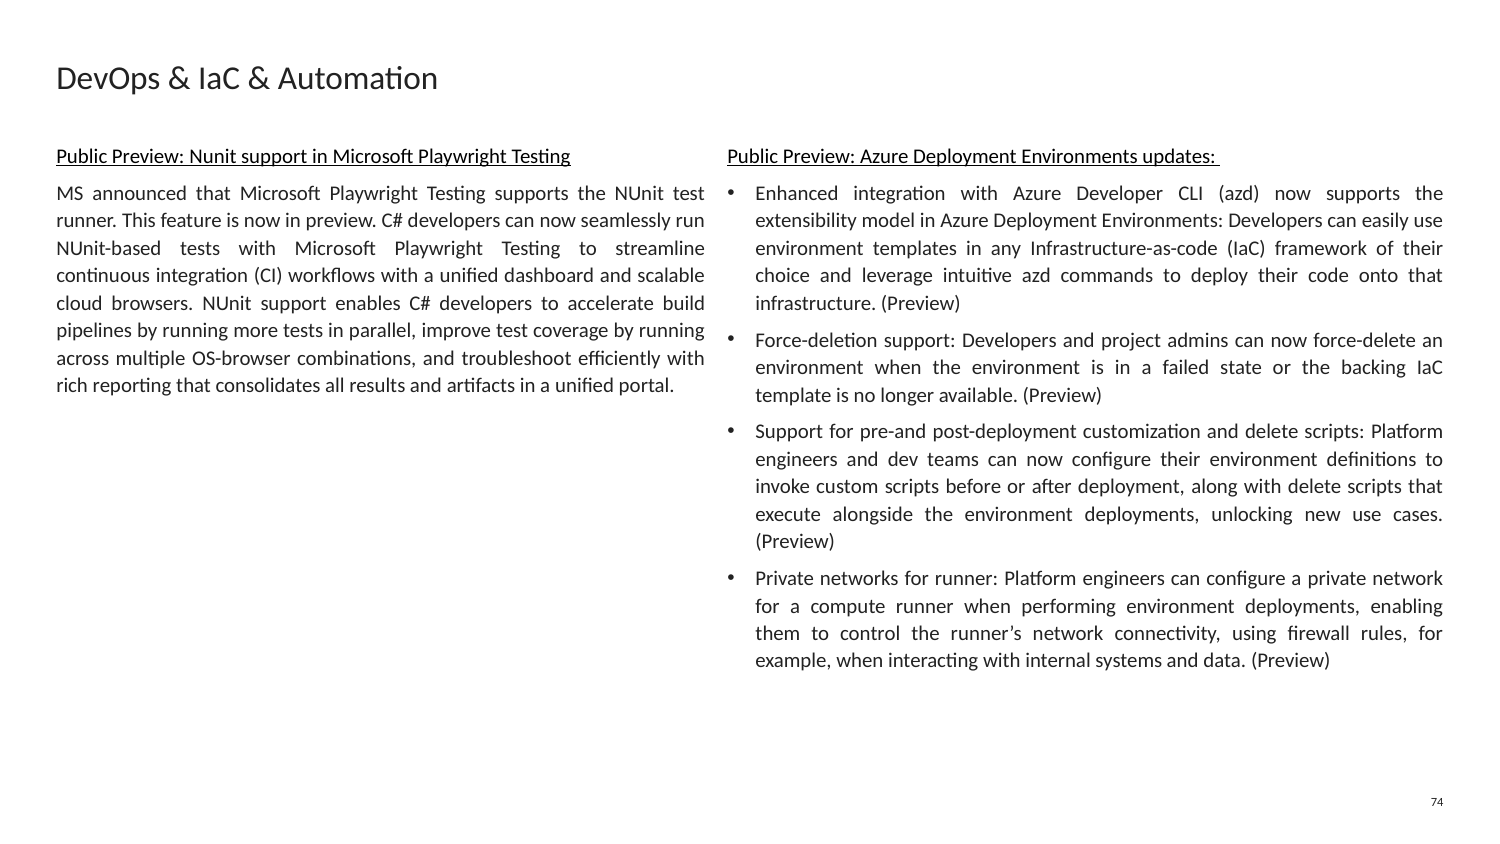

# DevOps & IaC & Automation
Public Preview: Azure Deployment Environments updates:
Enhanced integration with Azure Developer CLI (azd) now supports the extensibility model in Azure Deployment Environments: Developers can easily use environment templates in any Infrastructure-as-code (IaC) framework of their choice and leverage intuitive azd commands to deploy their code onto that infrastructure. (Preview)
Force-deletion support: Developers and project admins can now force-delete an environment when the environment is in a failed state or the backing IaC template is no longer available. (Preview)
Support for pre-and post-deployment customization and delete scripts: Platform engineers and dev teams can now configure their environment definitions to invoke custom scripts before or after deployment, along with delete scripts that execute alongside the environment deployments, unlocking new use cases. (Preview)
Private networks for runner: Platform engineers can configure a private network for a compute runner when performing environment deployments, enabling them to control the runner’s network connectivity, using firewall rules, for example, when interacting with internal systems and data. (Preview)
Public Preview: Nunit support in Microsoft Playwright Testing
MS announced that Microsoft Playwright Testing supports the NUnit test runner. This feature is now in preview. C# developers can now seamlessly run NUnit-based tests with Microsoft Playwright Testing to streamline continuous integration (CI) workflows with a unified dashboard and scalable cloud browsers. NUnit support enables C# developers to accelerate build pipelines by running more tests in parallel, improve test coverage by running across multiple OS-browser combinations, and troubleshoot efficiently with rich reporting that consolidates all results and artifacts in a unified portal.